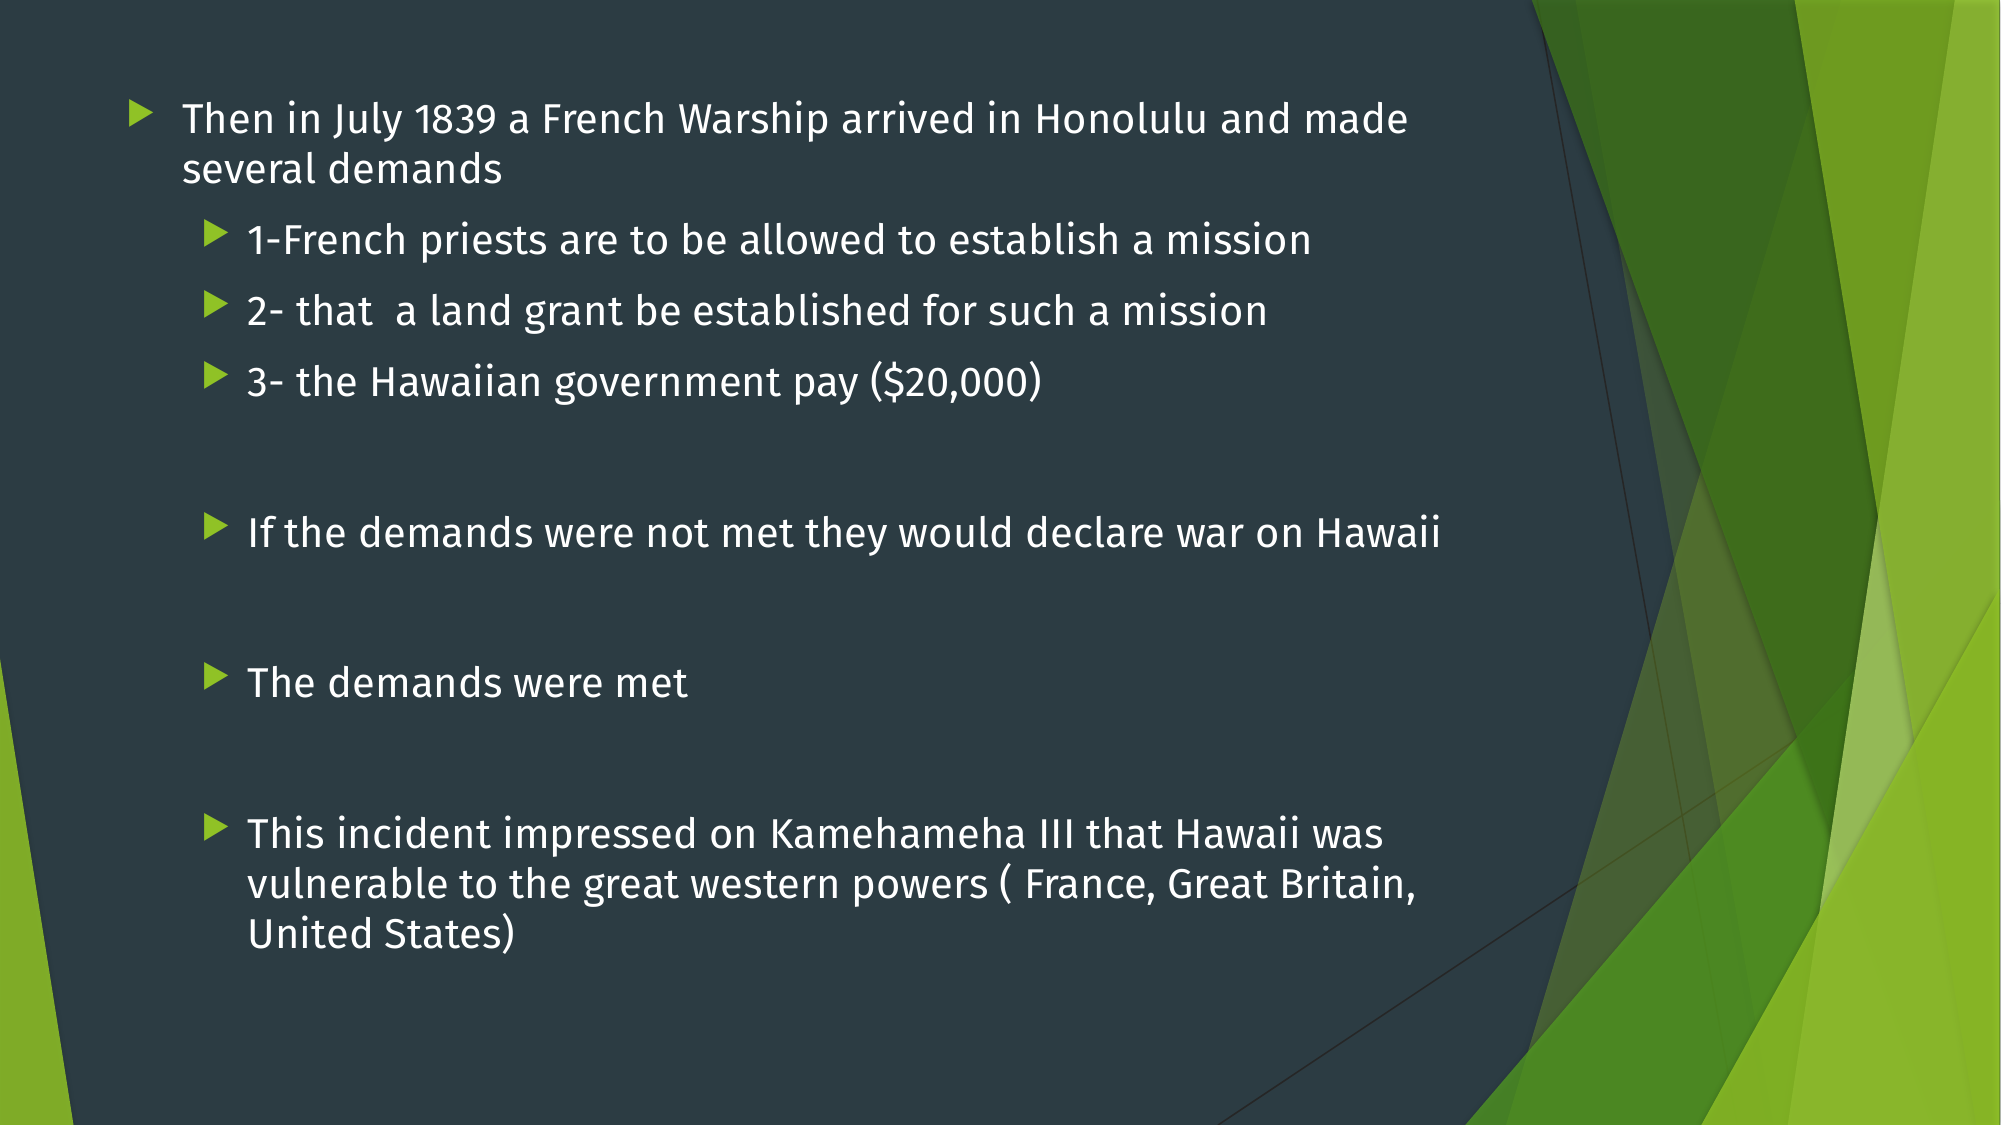

#
Then in July 1839 a French Warship arrived in Honolulu and made several demands
1-French priests are to be allowed to establish a mission
2- that  a land grant be established for such a mission
3- the Hawaiian government pay ($20,000)

If the demands were not met they would declare war on Hawaii

The demands were met

This incident impressed on Kamehameha III that Hawaii was vulnerable to the great western powers ( France, Great Britain, United States)